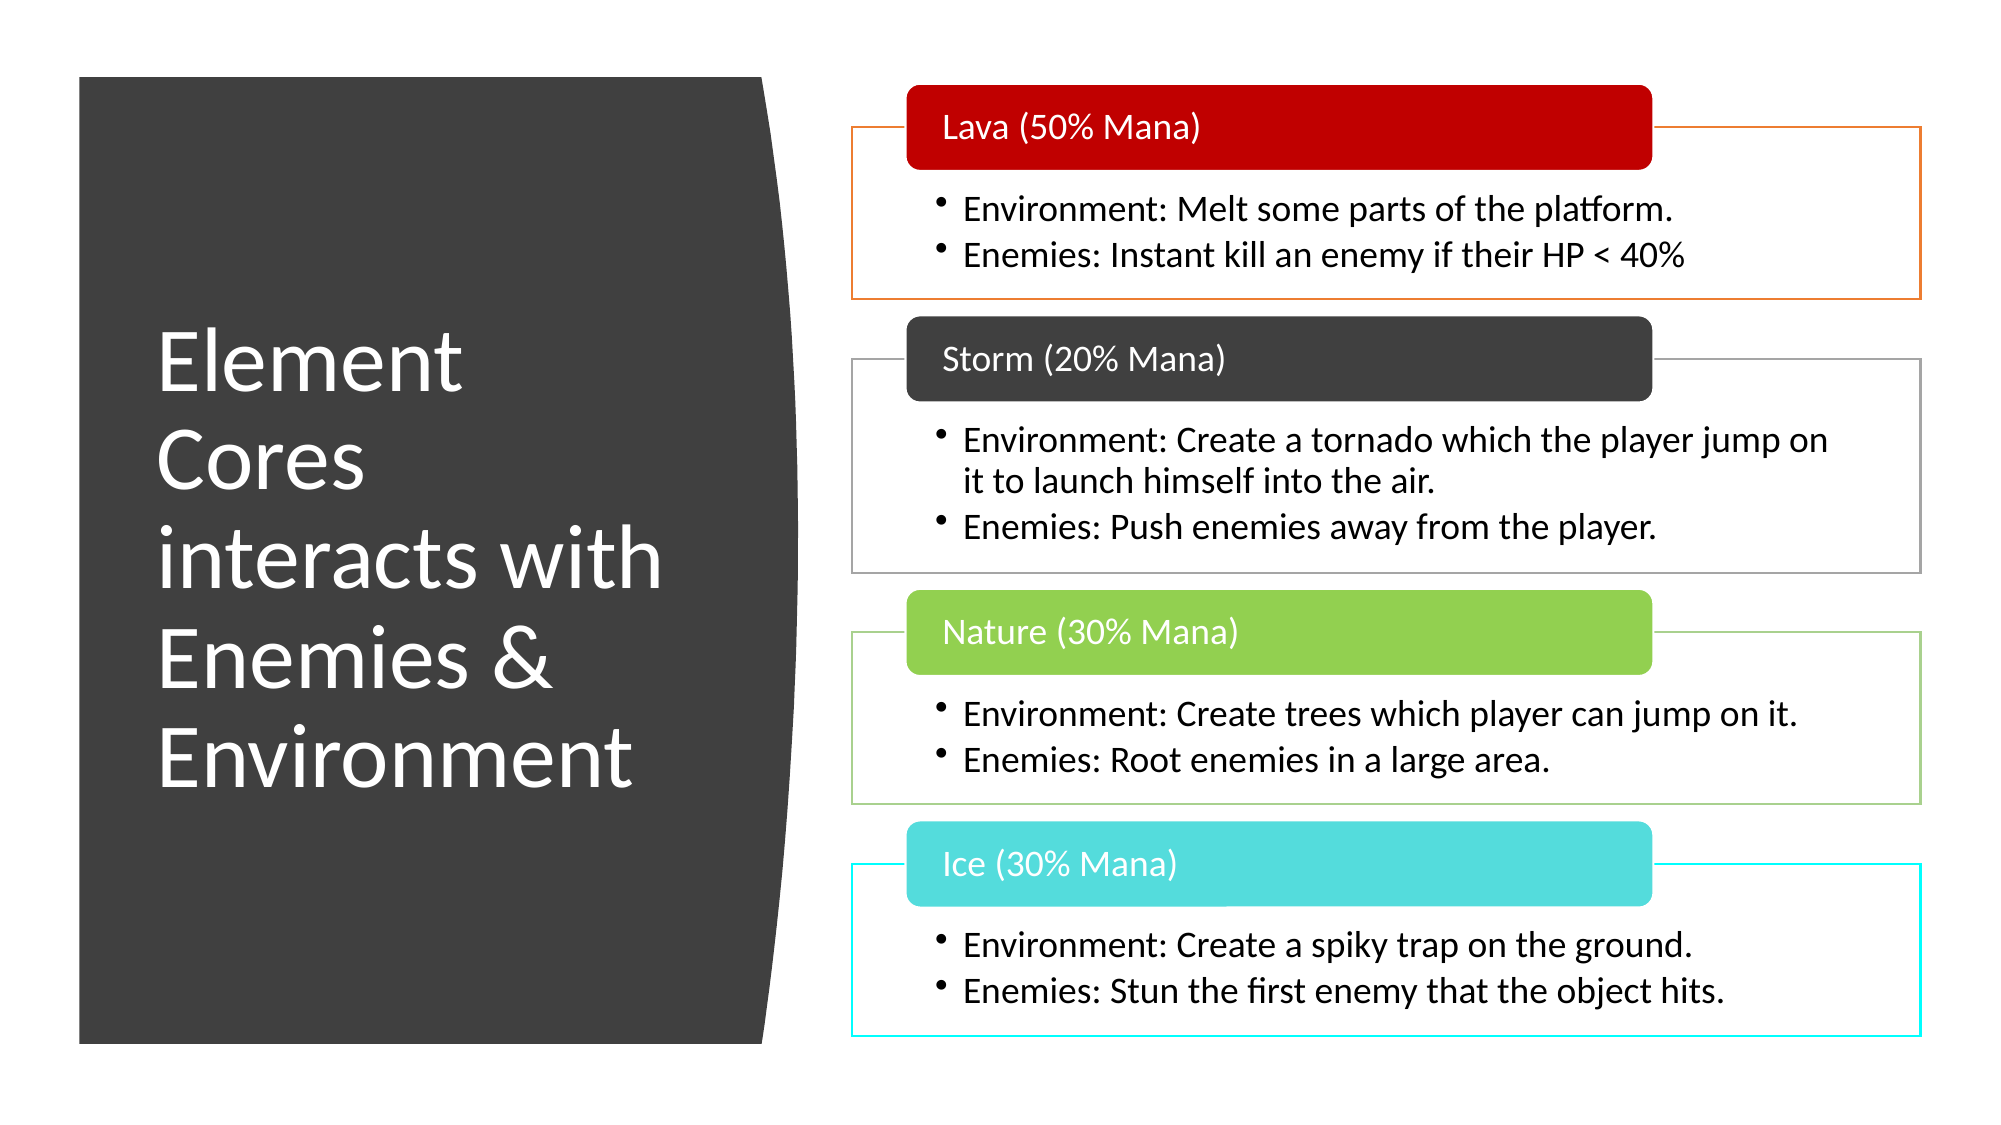

Environment: Melt some parts of the platform.
Enemies: Instant kill an enemy if their HP < 40%
Lava (50% Mana)
Environment: Create a tornado which the player jump on it to launch himself into the air.
Enemies: Push enemies away from the player.
Storm (20% Mana)
Environment: Create trees which player can jump on it.
Enemies: Root enemies in a large area.
Nature (30% Mana)
Environment: Create a spiky trap on the ground.
Enemies: Stun the first enemy that the object hits.
Ice (30% Mana)

# Element Cores interacts with Enemies & Environment